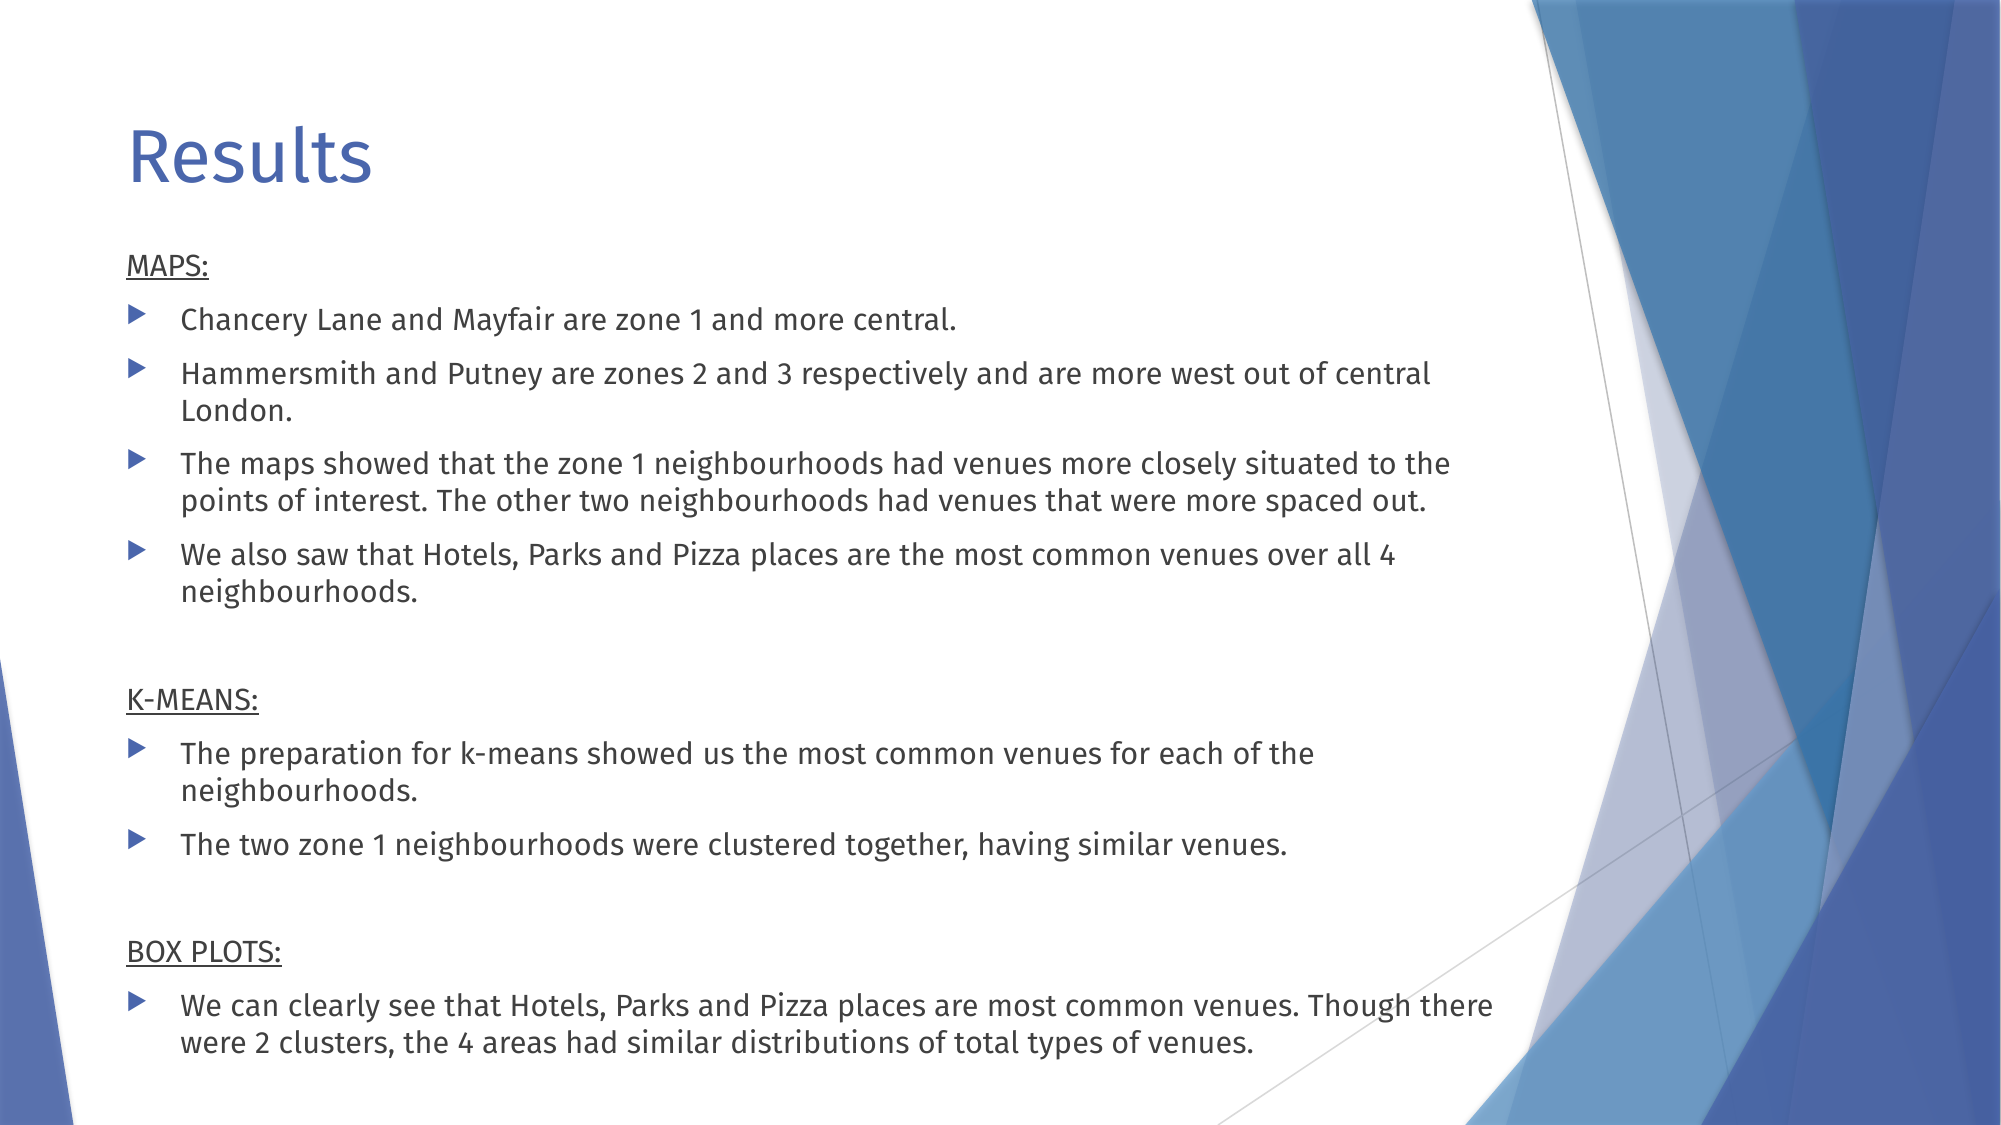

# Results
MAPS:
Chancery Lane and Mayfair are zone 1 and more central.
Hammersmith and Putney are zones 2 and 3 respectively and are more west out of central London.
The maps showed that the zone 1 neighbourhoods had venues more closely situated to the points of interest. The other two neighbourhoods had venues that were more spaced out.
We also saw that Hotels, Parks and Pizza places are the most common venues over all 4 neighbourhoods.

K-MEANS:
The preparation for k-means showed us the most common venues for each of the neighbourhoods.
The two zone 1 neighbourhoods were clustered together, having similar venues.

BOX PLOTS:
We can clearly see that Hotels, Parks and Pizza places are most common venues. Though there were 2 clusters, the 4 areas had similar distributions of total types of venues.